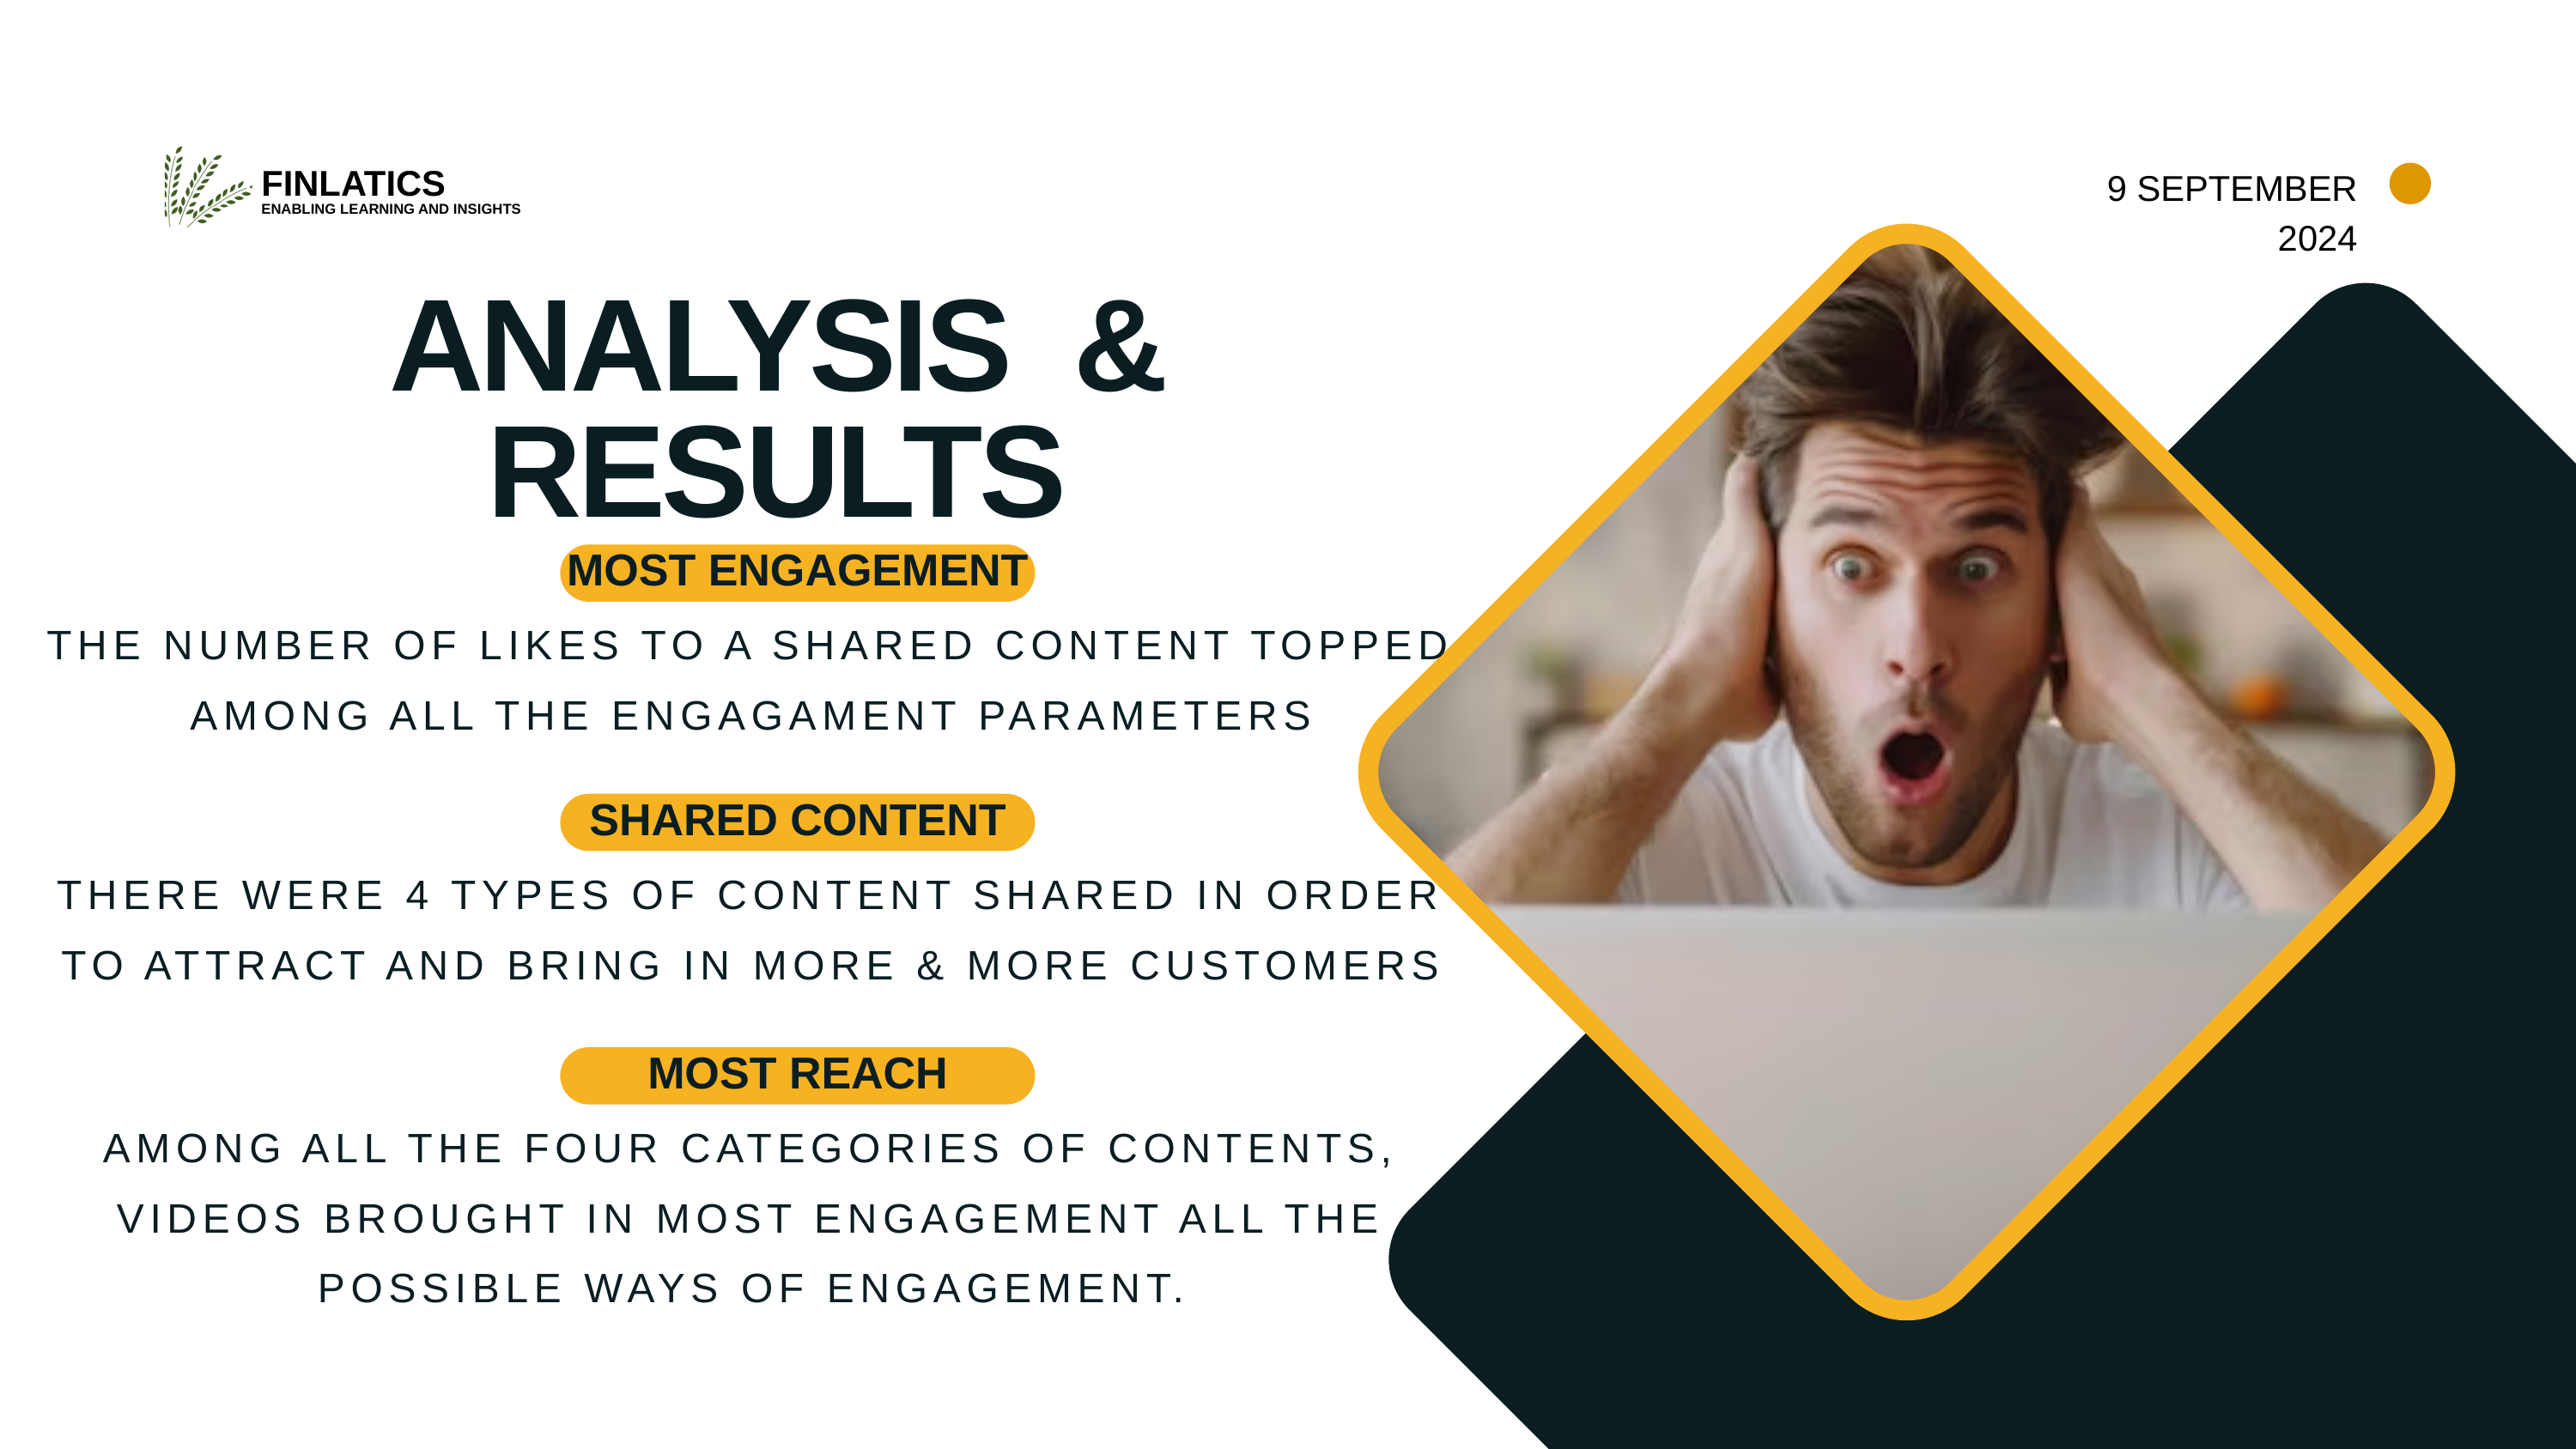

9 SEPTEMBER 2024

FINLATICS
ENABLING LEARNING AND INSIGHTS

ANALYSIS  & RESULTS

MOST ENGAGEMENT
THE NUMBER OF LIKES TO A SHARED CONTENT TOPPED AMONG ALL THE ENGAGAMENT PARAMETERS

SHARED CONTENT
THERE WERE 4 TYPES OF CONTENT SHARED IN ORDER TO ATTRACT AND BRING IN MORE & MORE CUSTOMERS

MOST REACH
AMONG ALL THE FOUR CATEGORIES OF CONTENTS, VIDEOS BROUGHT IN MOST ENGAGEMENT ALL THE POSSIBLE WAYS OF ENGAGEMENT.